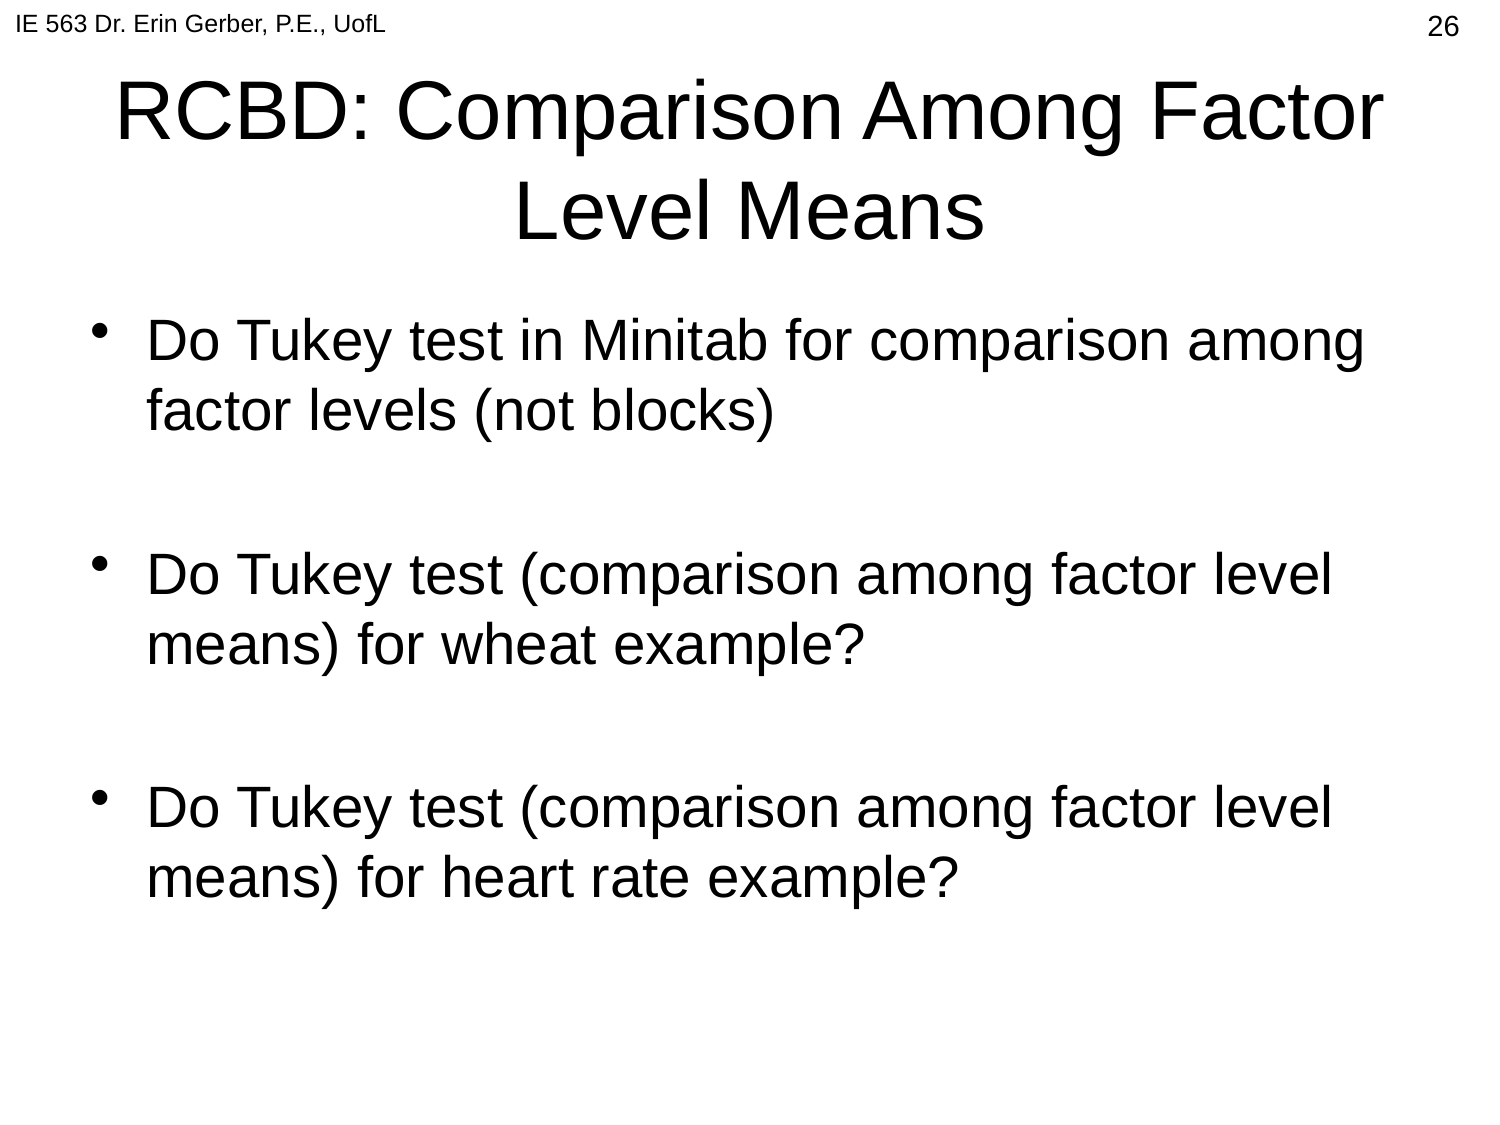

IE 563 Dr. Erin Gerber, P.E., UofL
26
# RCBD: Comparison Among Factor Level Means
Do Tukey test in Minitab for comparison among factor levels (not blocks)

Do Tukey test (comparison among factor level means) for wheat example?

Do Tukey test (comparison among factor level means) for heart rate example?